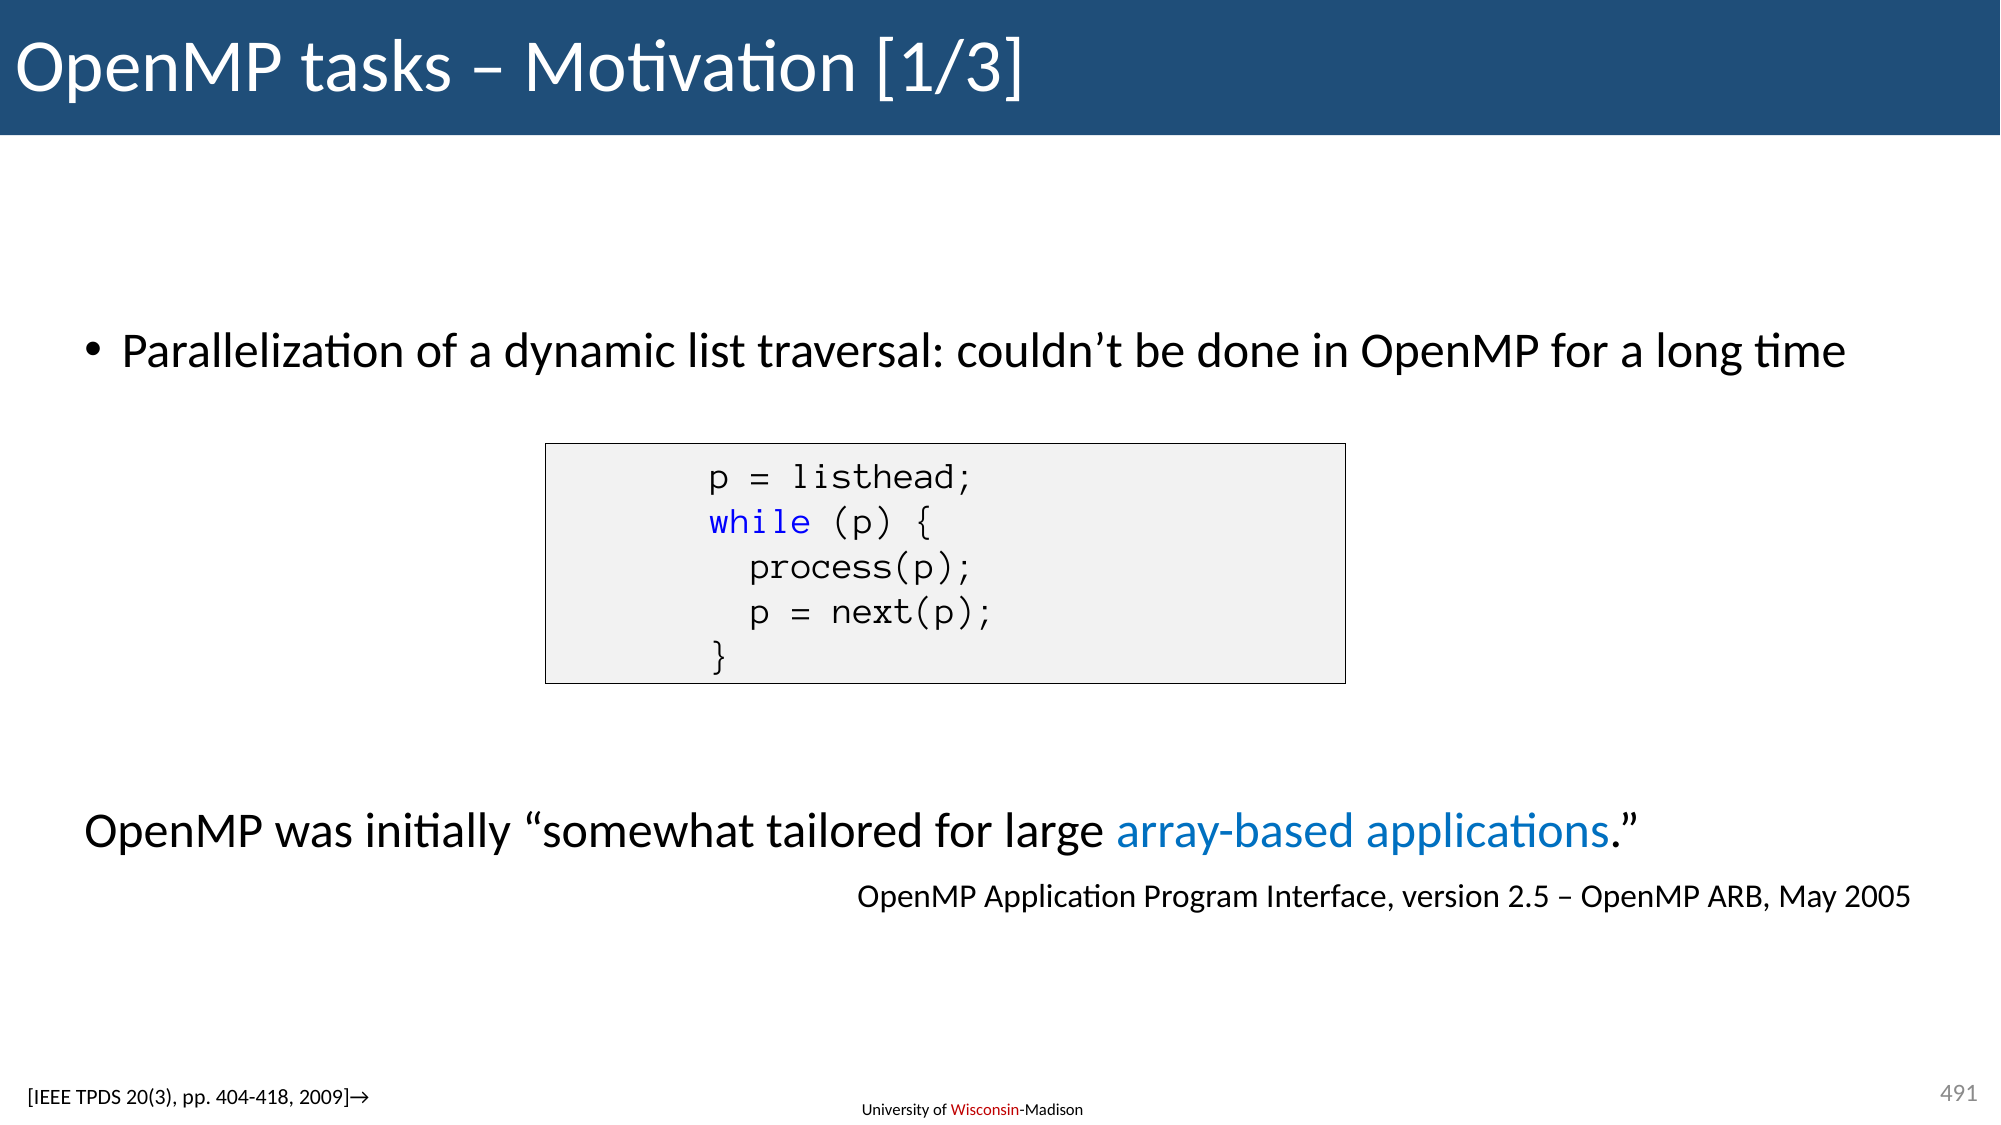

# OpenMP tasks – Motivation [1/3]
Parallelization of a dynamic list traversal: couldn’t be done in OpenMP for a long time

OpenMP was initially “somewhat tailored for large array-based applications.”
OpenMP Application Program Interface, version 2.5 – OpenMP ARB, May 2005
p = listhead;
while (p) {
  process(p);
  p = next(p);
}
491
[IEEE TPDS 20(3), pp. 404-418, 2009]→